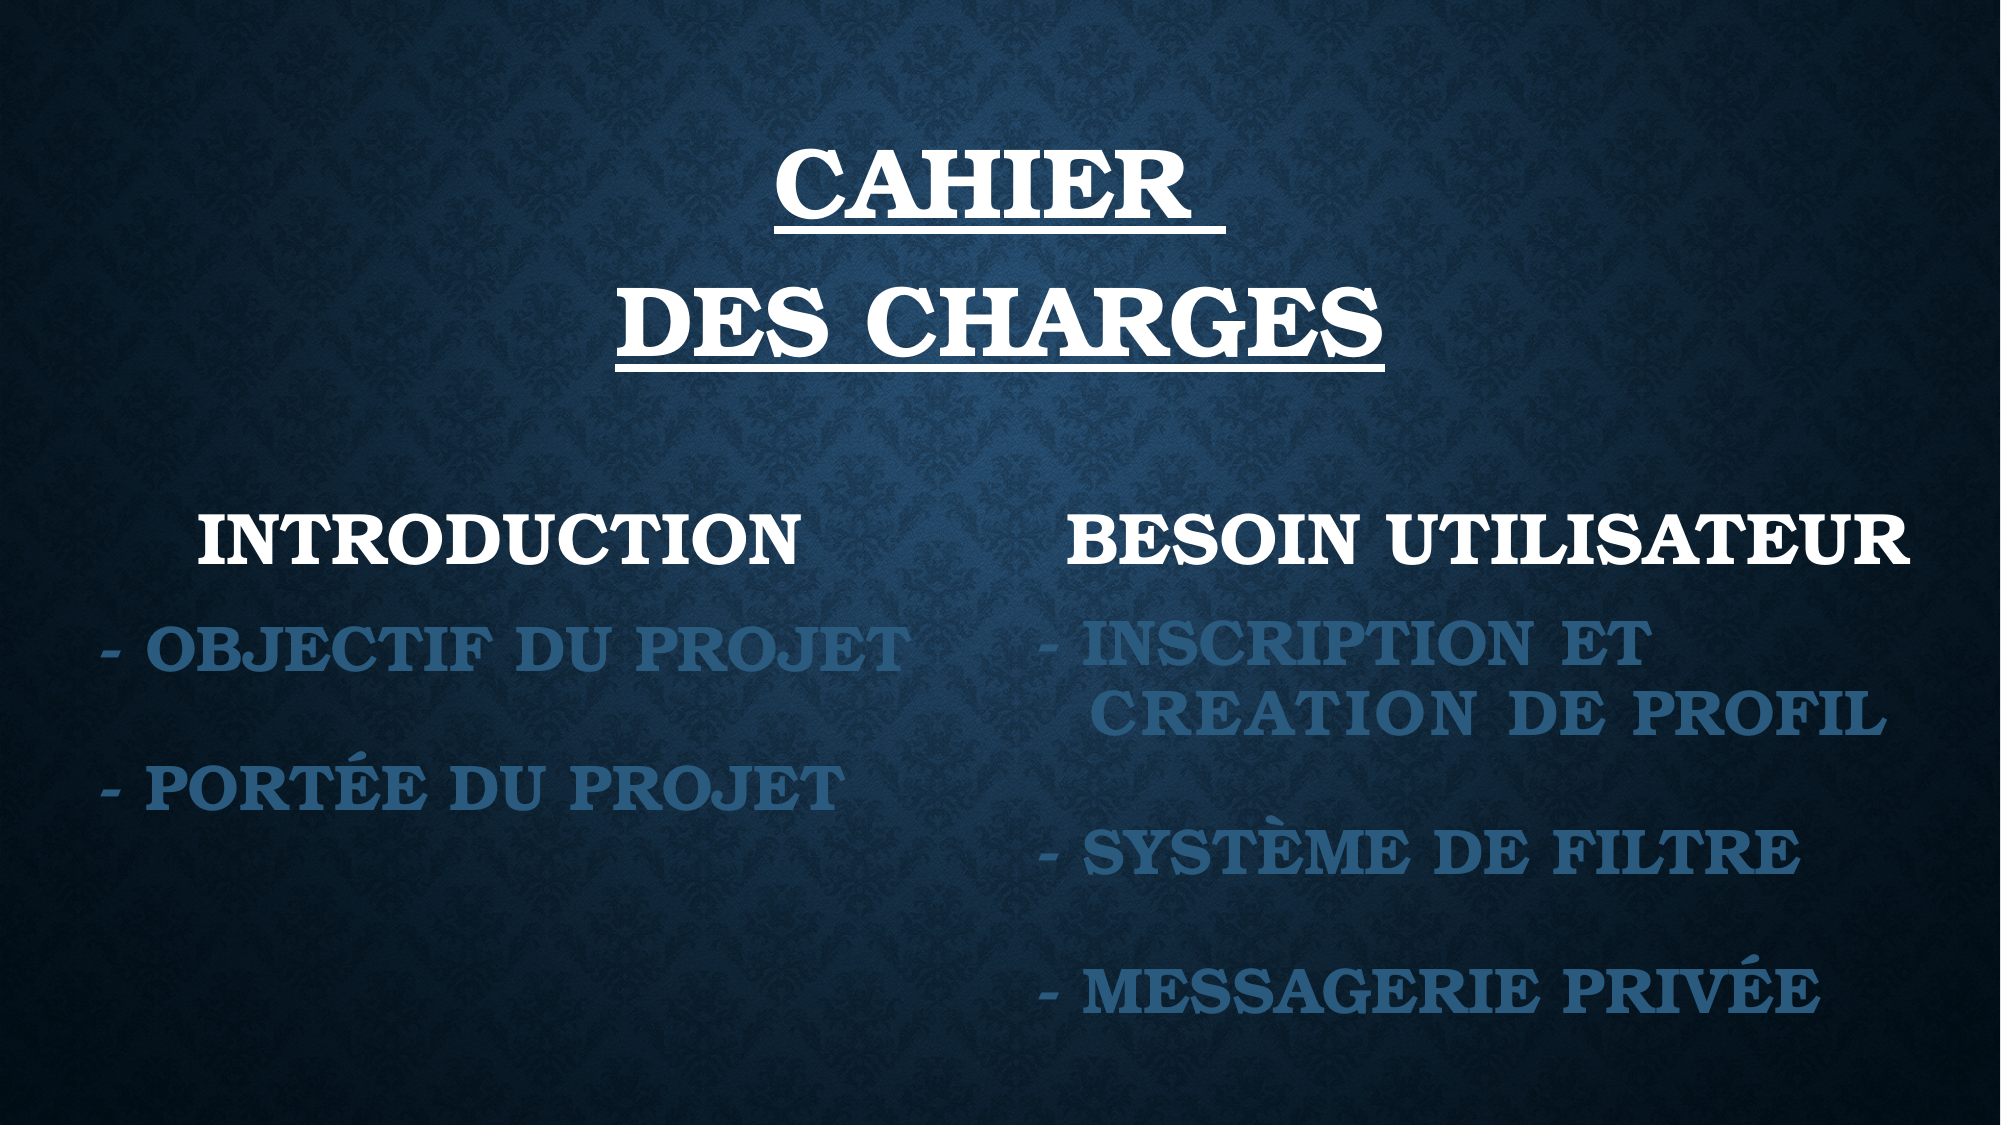

Cahier
des charges
INTRODUCTION
Besoin utilisateur
# - Inscription et CREATION de Profil - Système de filtre - MESSAGERIE Privée
- Objectif du projet

- portée Du projet